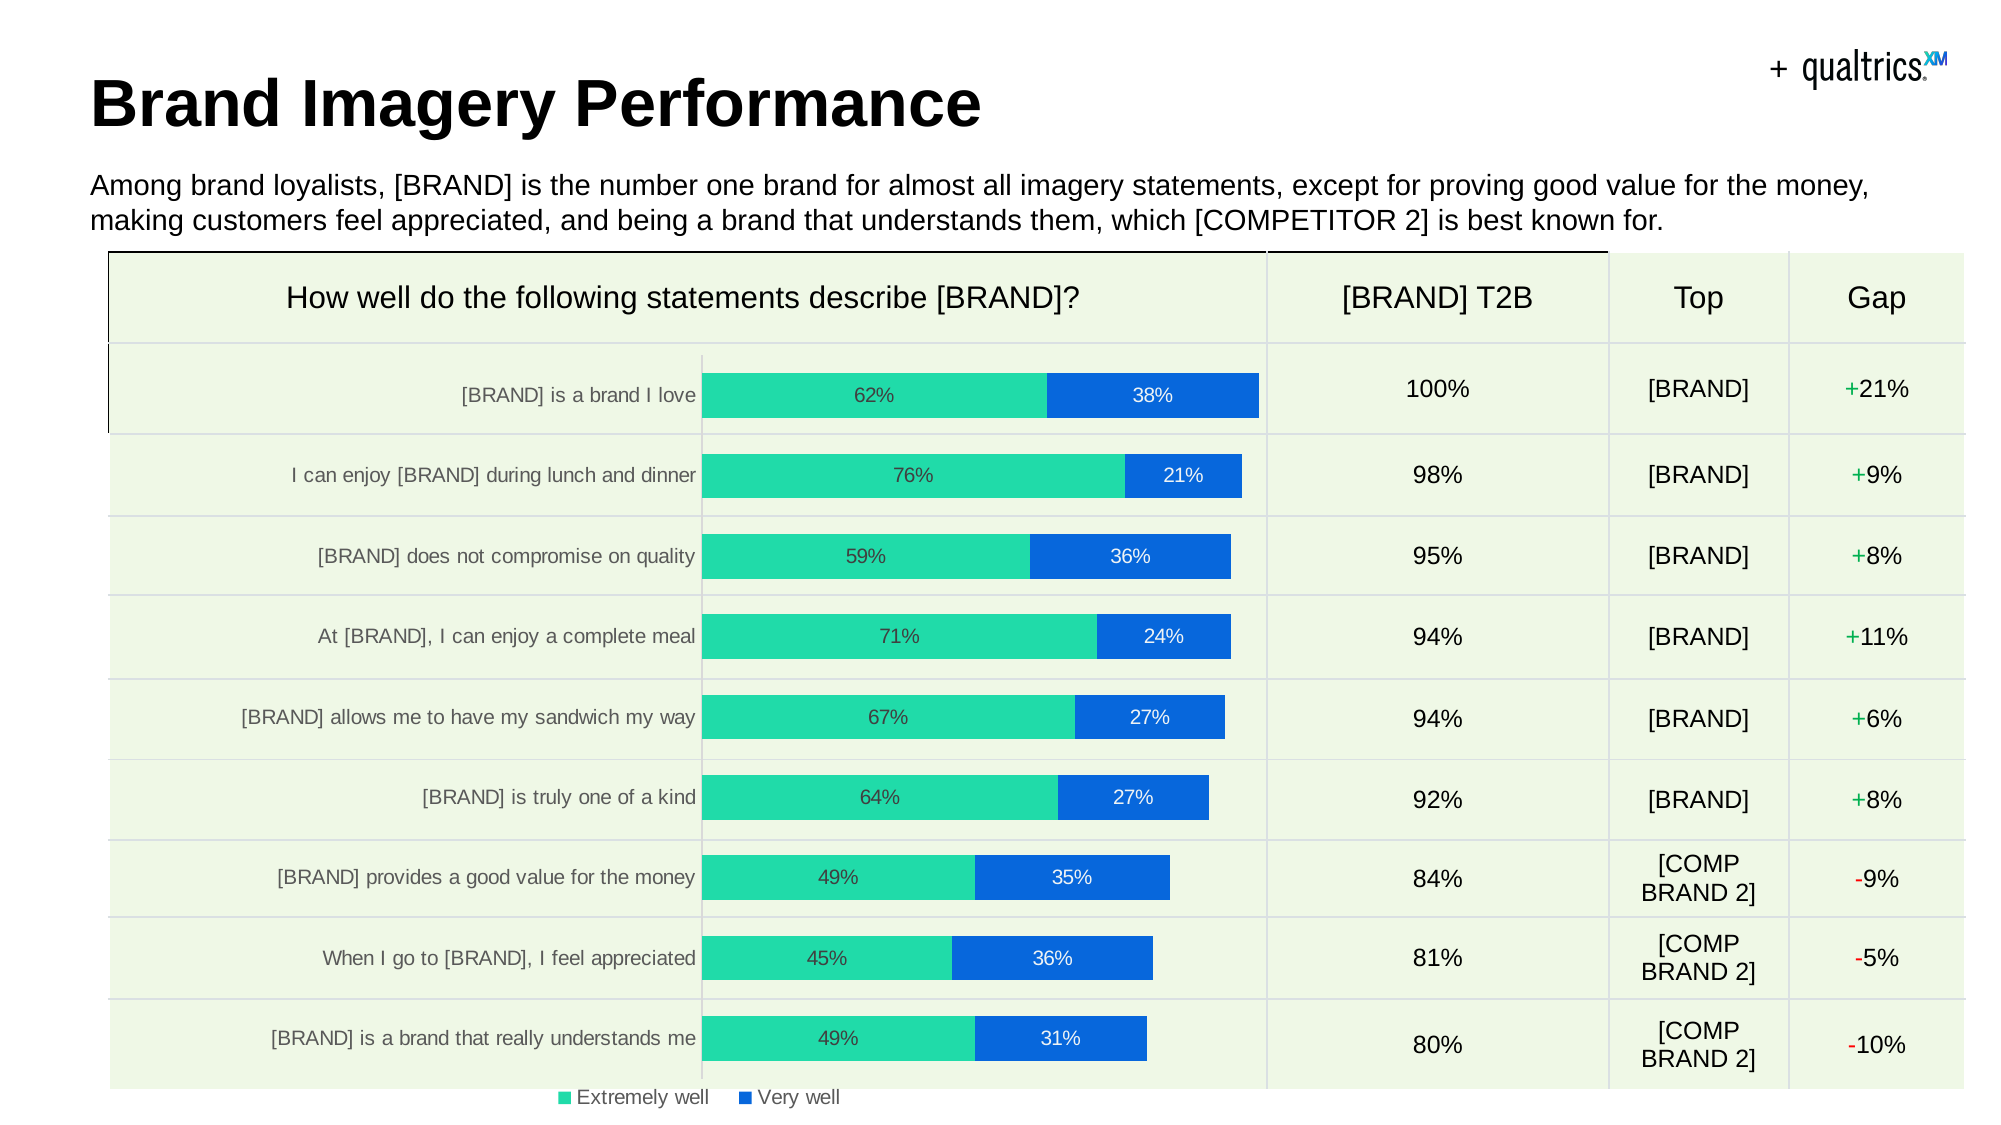

# Brand Imagery Performance
Among brand loyalists, [BRAND] is the number one brand for almost all imagery statements, except for proving good value for the money, making customers feel appreciated, and being a brand that understands them, which [COMPETITOR 2] is best known for.
| How well do the following statements describe [BRAND]? | [BRAND] T2B | Top | Gap |
| --- | --- | --- | --- |
|  | 100% | [BRAND] | +21% |
|  | 98% | [BRAND] | +9% |
|  | 95% | [BRAND] | +8% |
|  | 94% | [BRAND] | +11% |
|  | 94% | [BRAND] | +6% |
|  | 92% | [BRAND] | +8% |
|  | 84% | [COMP BRAND 2] | -9% |
|  | 81% | [COMP BRAND 2] | -5% |
|  | 80% | [COMP BRAND 2] | -10% |

### Chart

| Category | Extremely well | Very well |
|---|---|---|
| [BRAND] is a brand that really understands me | 0.49 | 0.31 |
| When I go to [BRAND], I feel appreciated | 0.45 | 0.36 |
| [BRAND] provides a good value for the money | 0.49 | 0.35 |
| [BRAND] is truly one of a kind | 0.64 | 0.27 |
| [BRAND] allows me to have my sandwich my way | 0.67 | 0.27 |
| At [BRAND], I can enjoy a complete meal | 0.71 | 0.24 |
| [BRAND] does not compromise on quality | 0.59 | 0.36 |
| I can enjoy [BRAND] during lunch and dinner | 0.76 | 0.21 |
| [BRAND] is a brand I love | 0.62 | 0.38 |